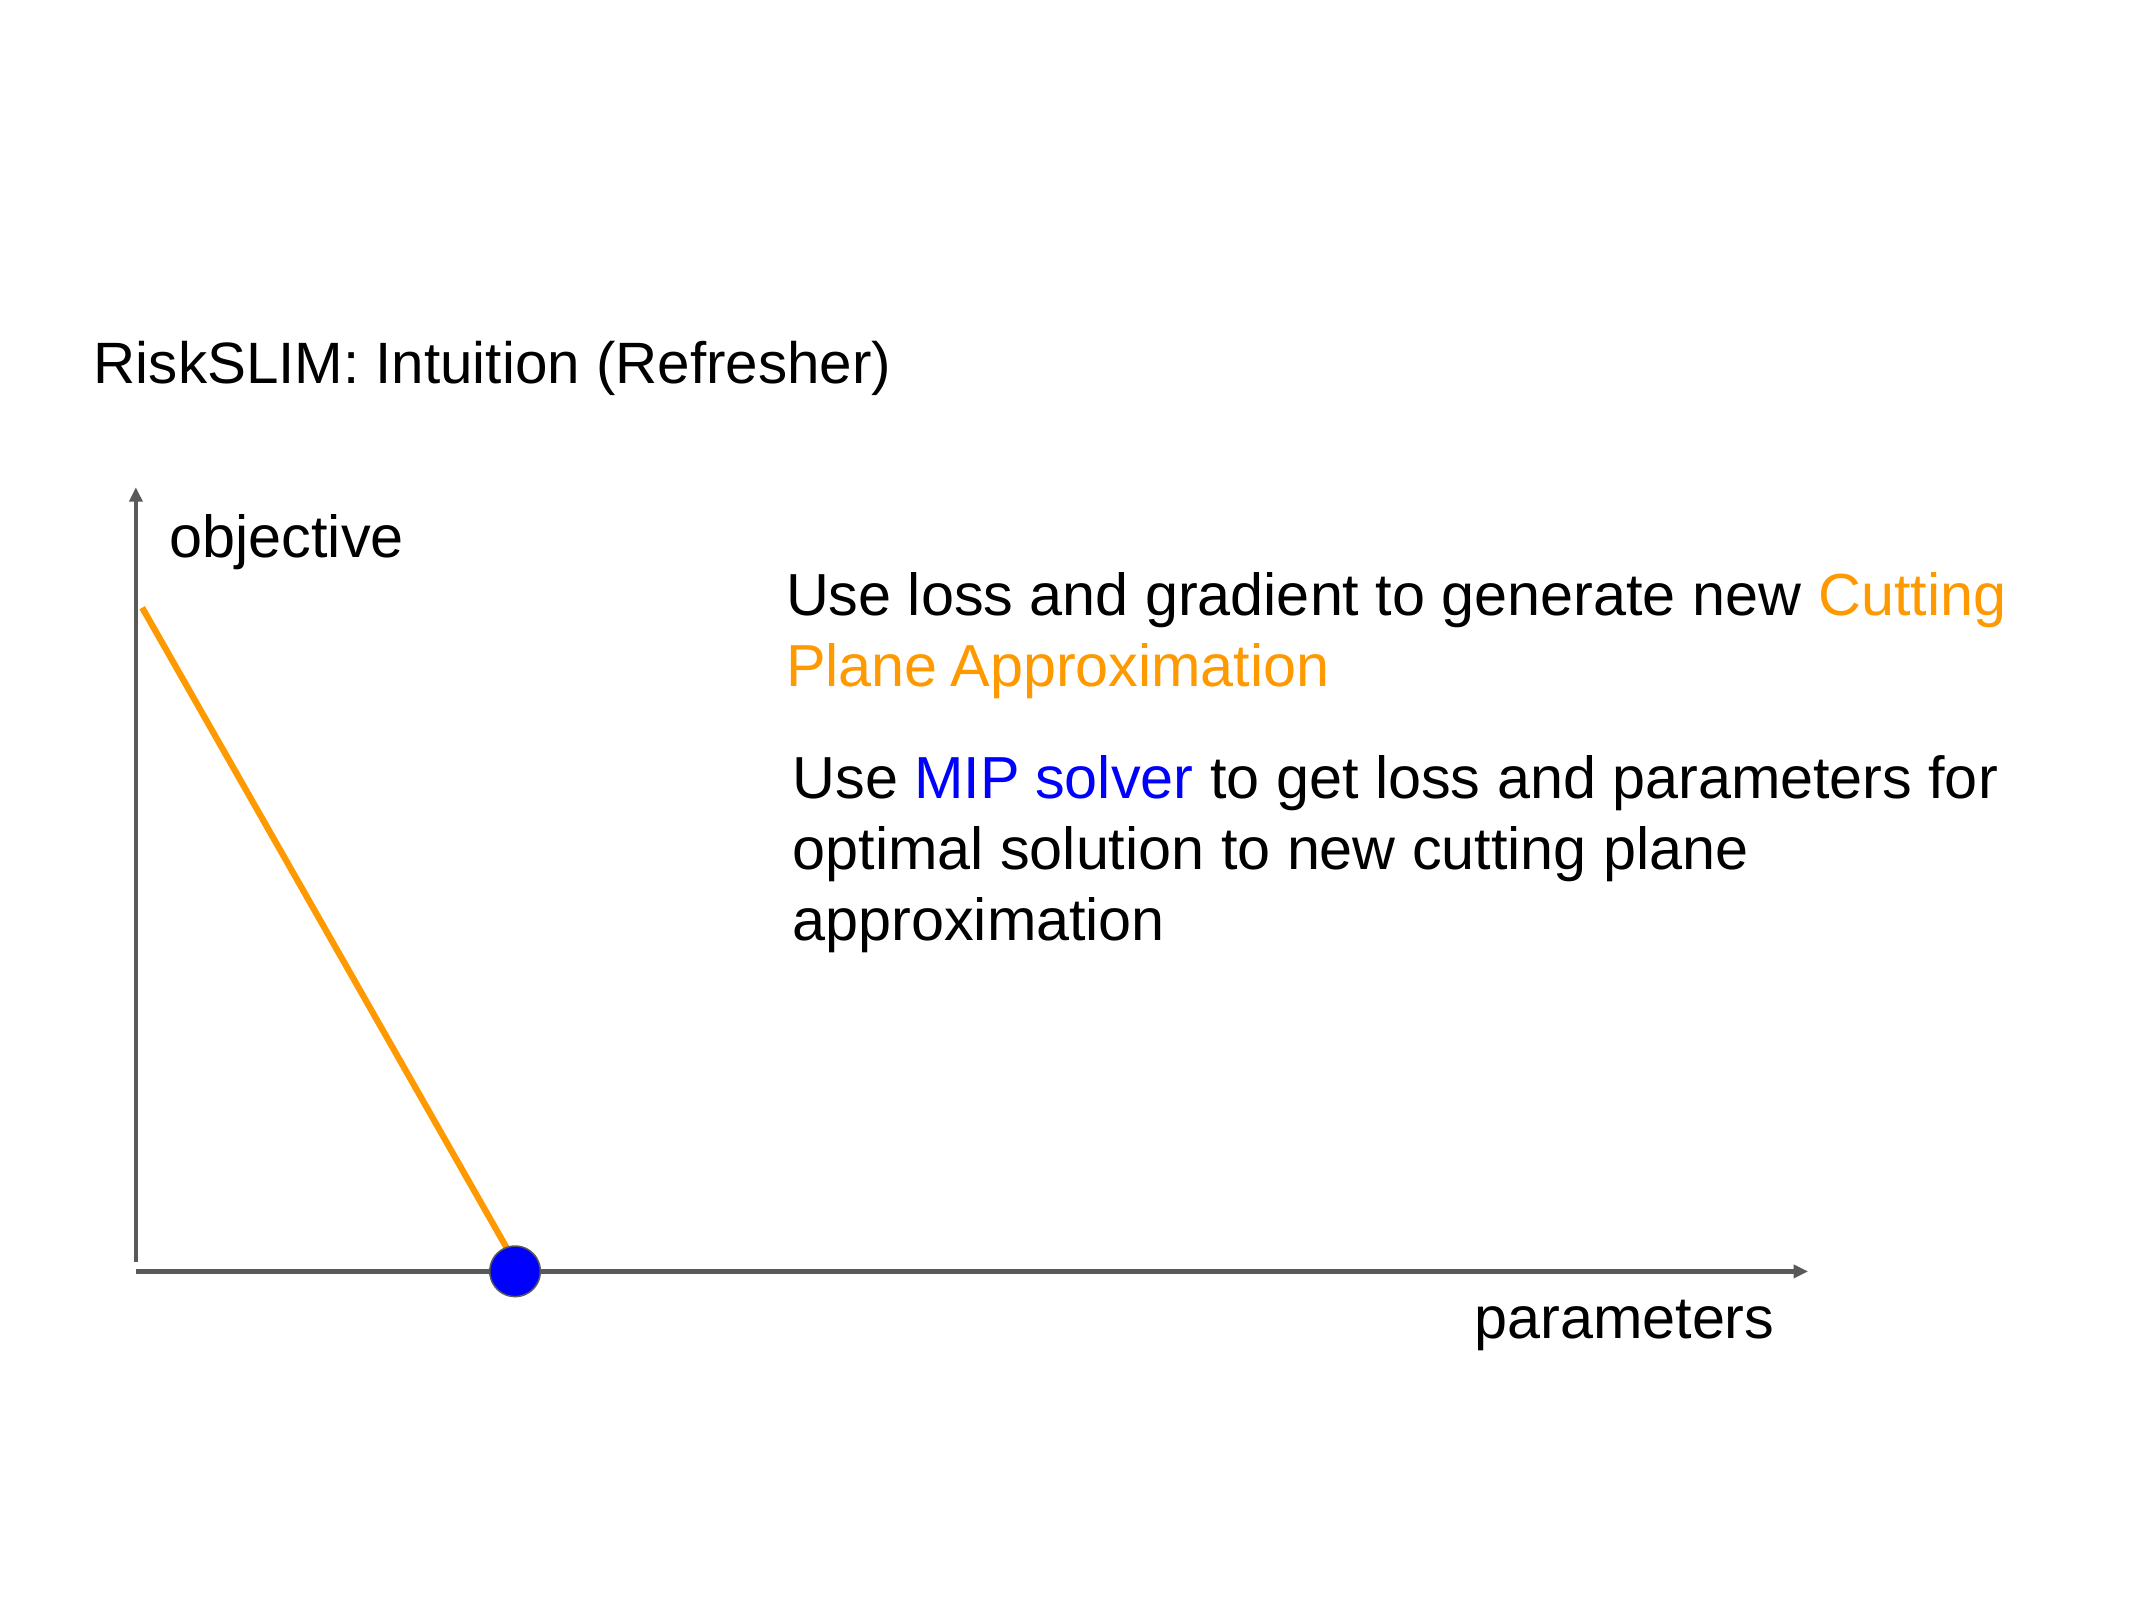

# RiskSLIM: Intuition (Refresher)
objective
Use loss and gradient to generate new Cutting Plane Approximation
Use MIP solver to get loss and parameters for optimal solution to new cutting plane approximation

parameters